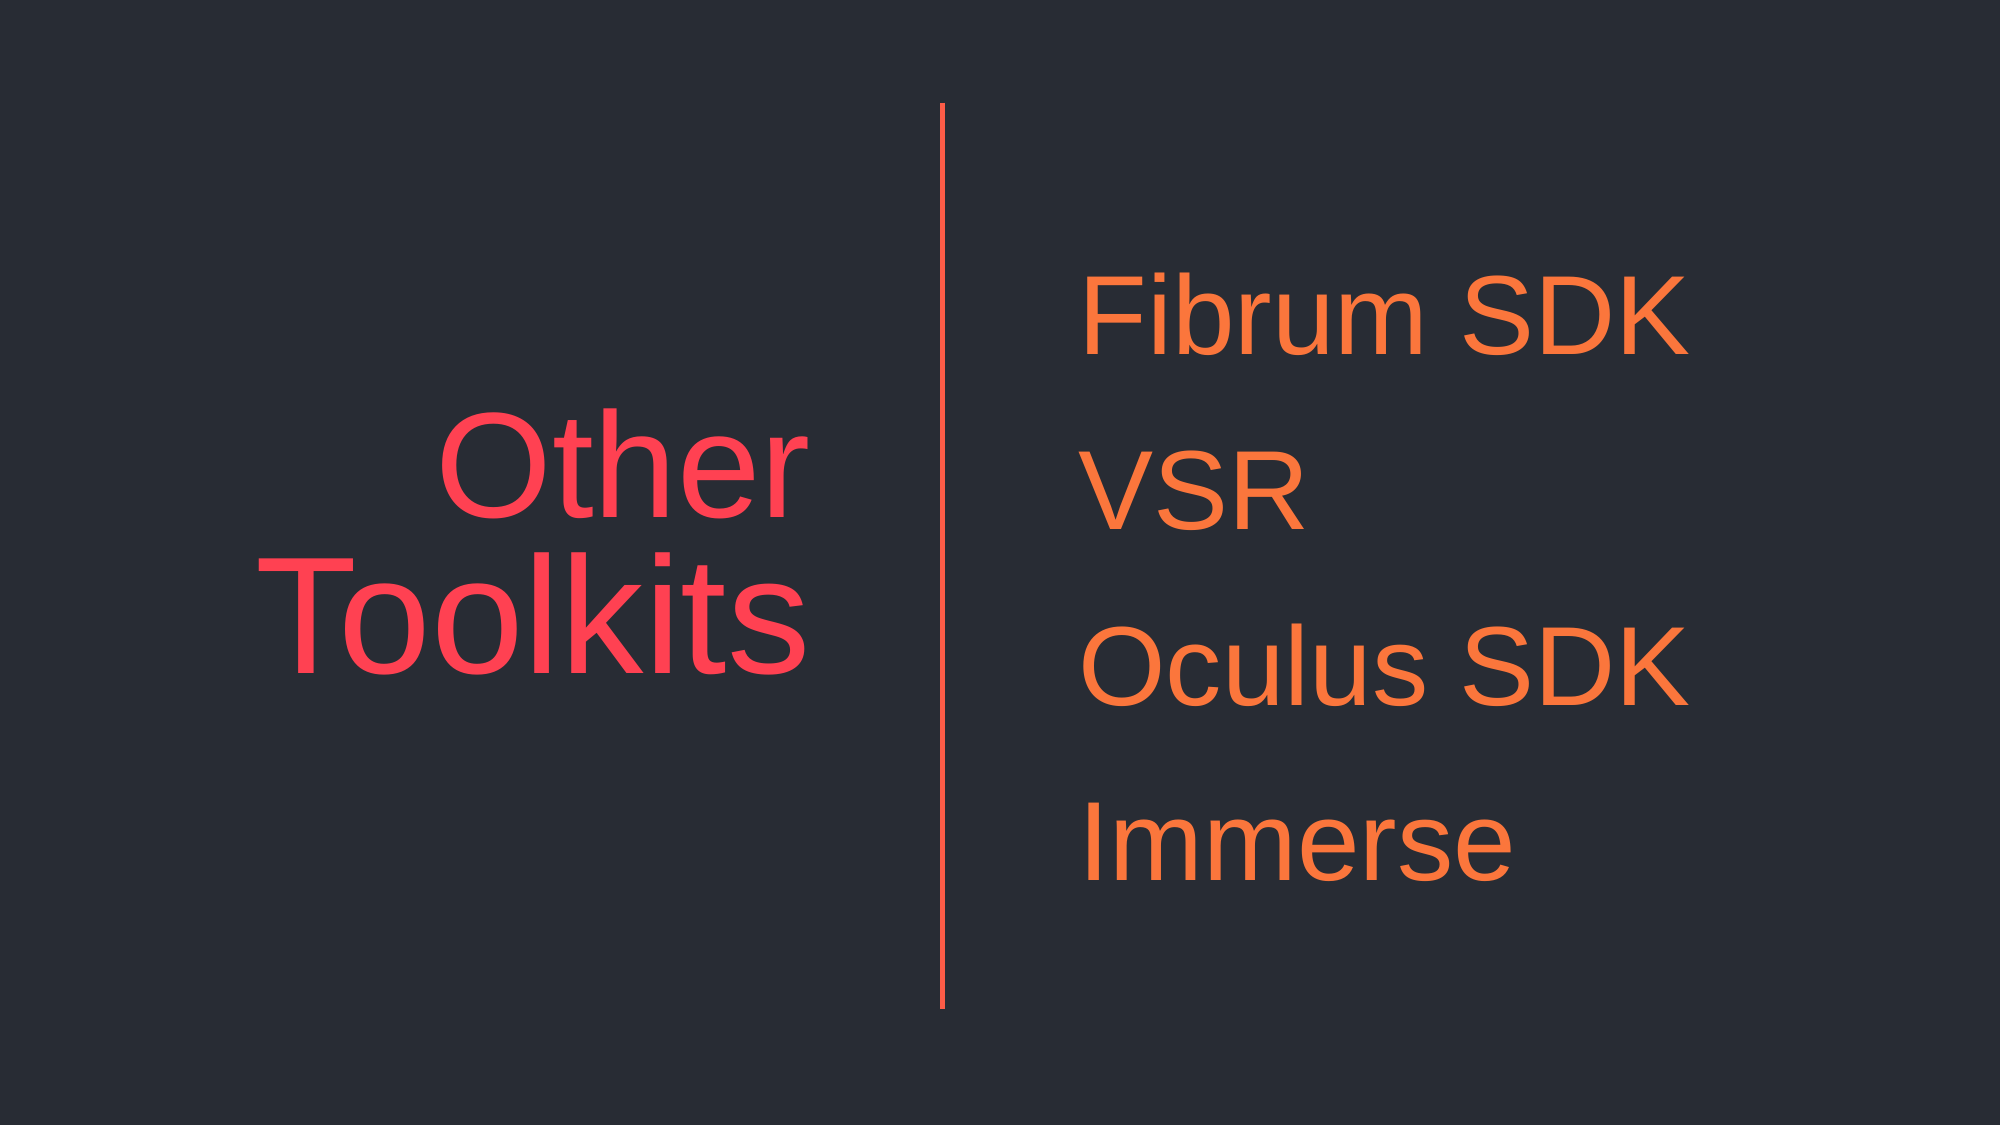

Fibrum SDK
VSR
Oculus SDK
Immerse
Other
Toolkits